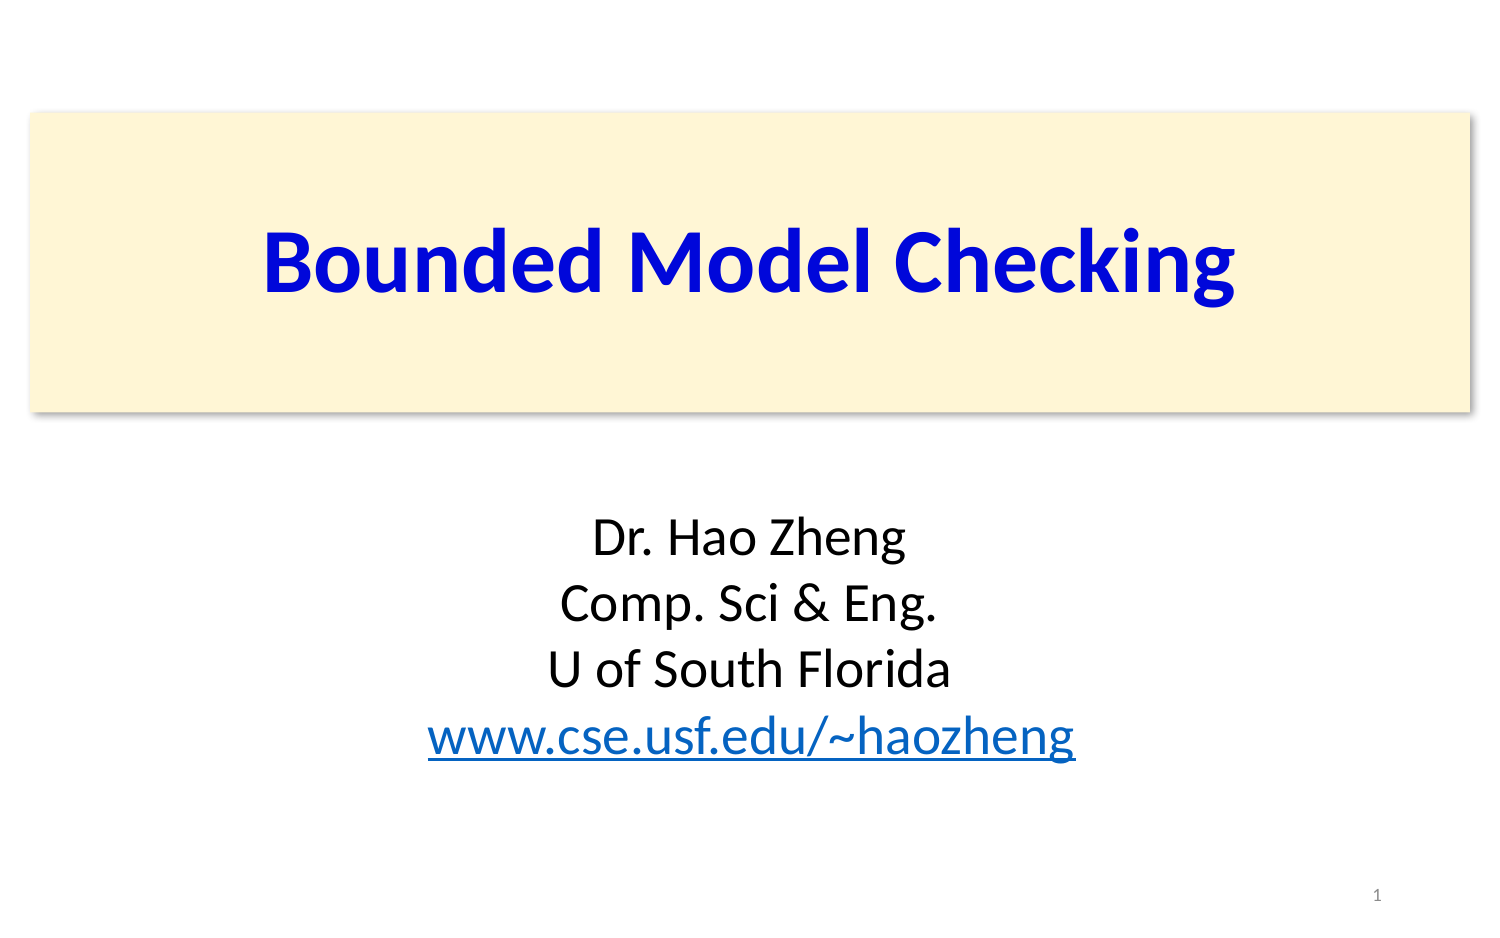

# Bounded Model Checking
Dr. Hao Zheng
Comp. Sci & Eng.
U of South Florida
www.cse.usf.edu/~haozheng
1